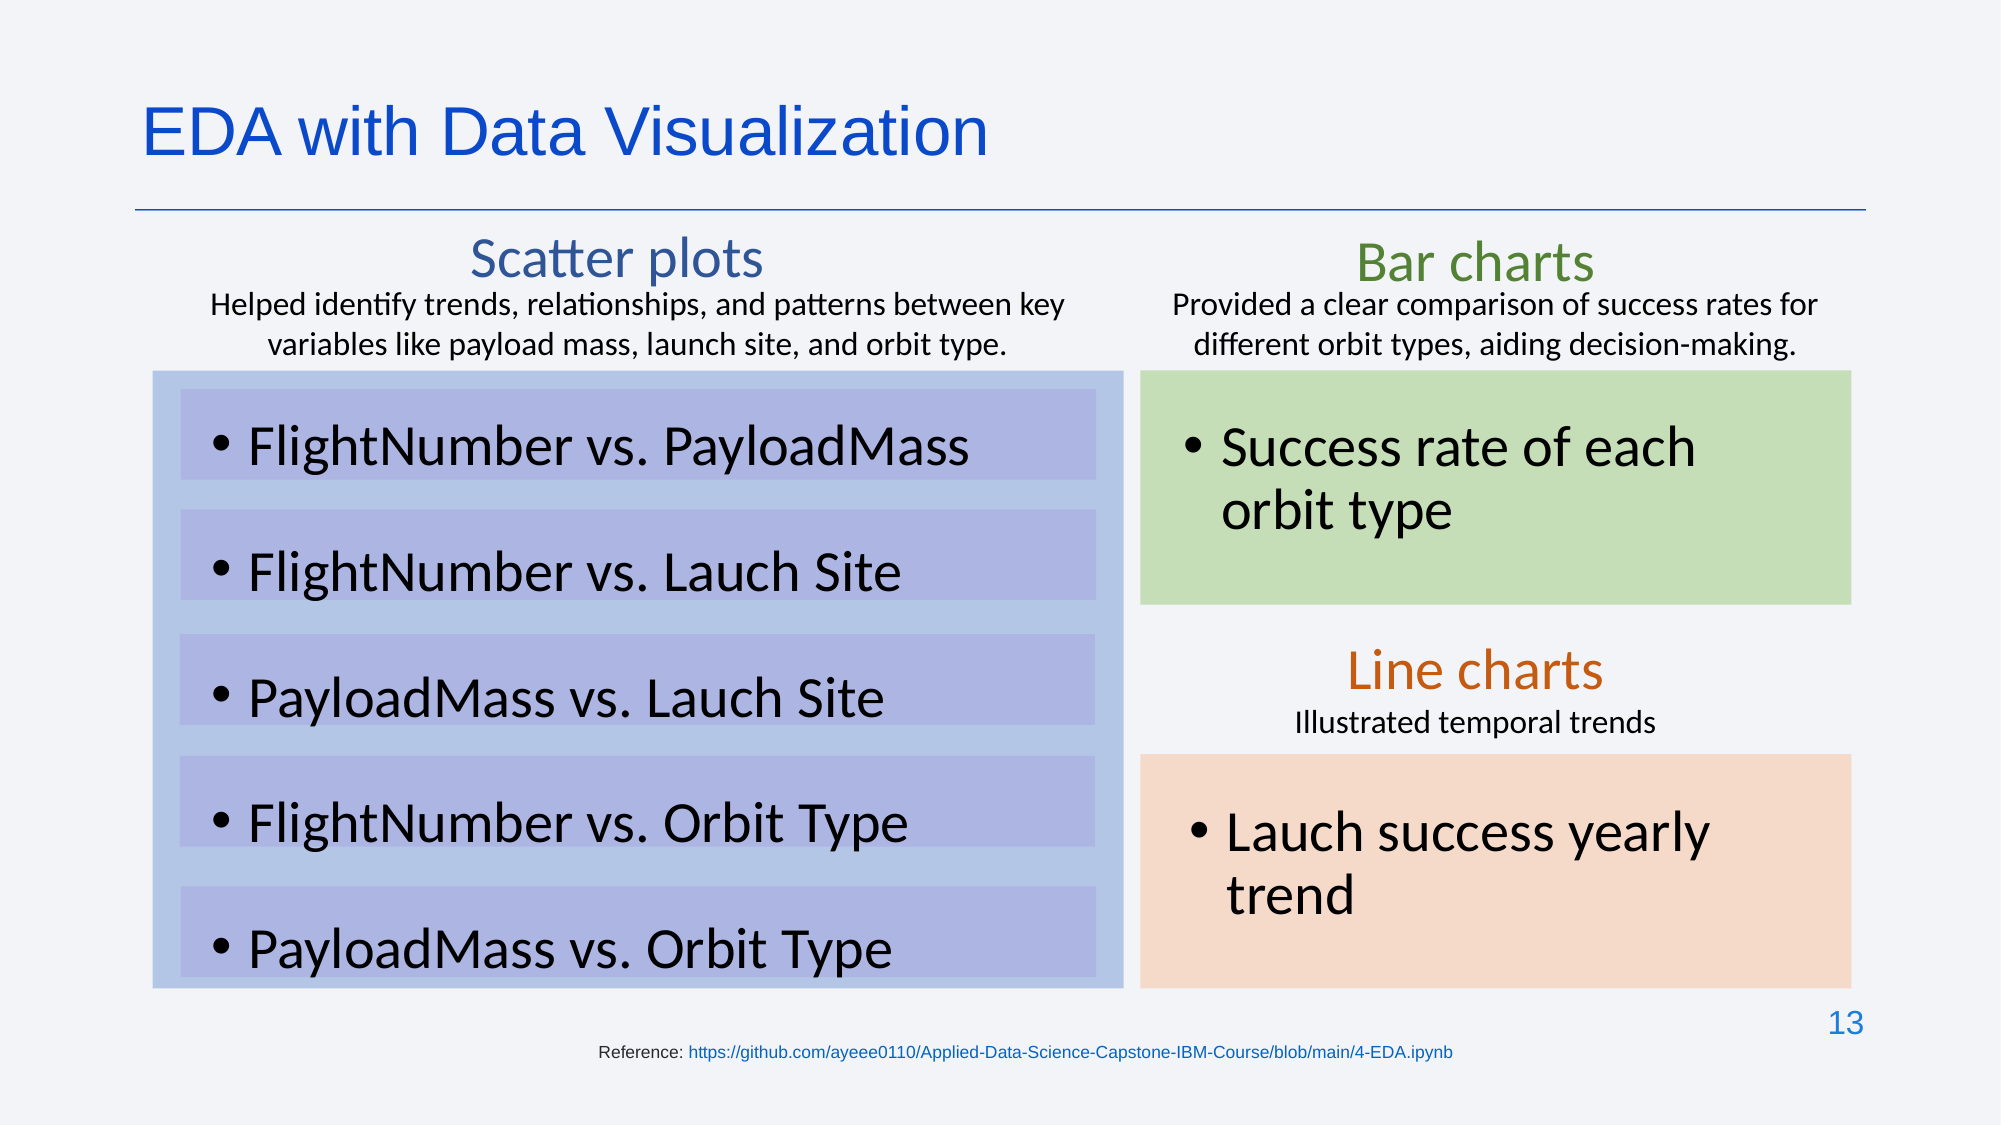

EDA with Data Visualization
Scatter plots

Bar charts

Helped identify trends, relationships, and patterns between key variables like payload mass, launch site, and orbit type.
Provided a clear comparison of success rates for different orbit types, aiding decision-making.
FlightNumber vs. PayloadMass
FlightNumber vs. Lauch Site
PayloadMass vs. Lauch Site
FlightNumber vs. Orbit Type
PayloadMass vs. Orbit Type

Success rate of each orbit type

Line charts

Illustrated temporal trends

Lauch success yearly trend

13
Reference: https://github.com/ayeee0110/Applied-Data-Science-Capstone-IBM-Course/blob/main/4-EDA.ipynb